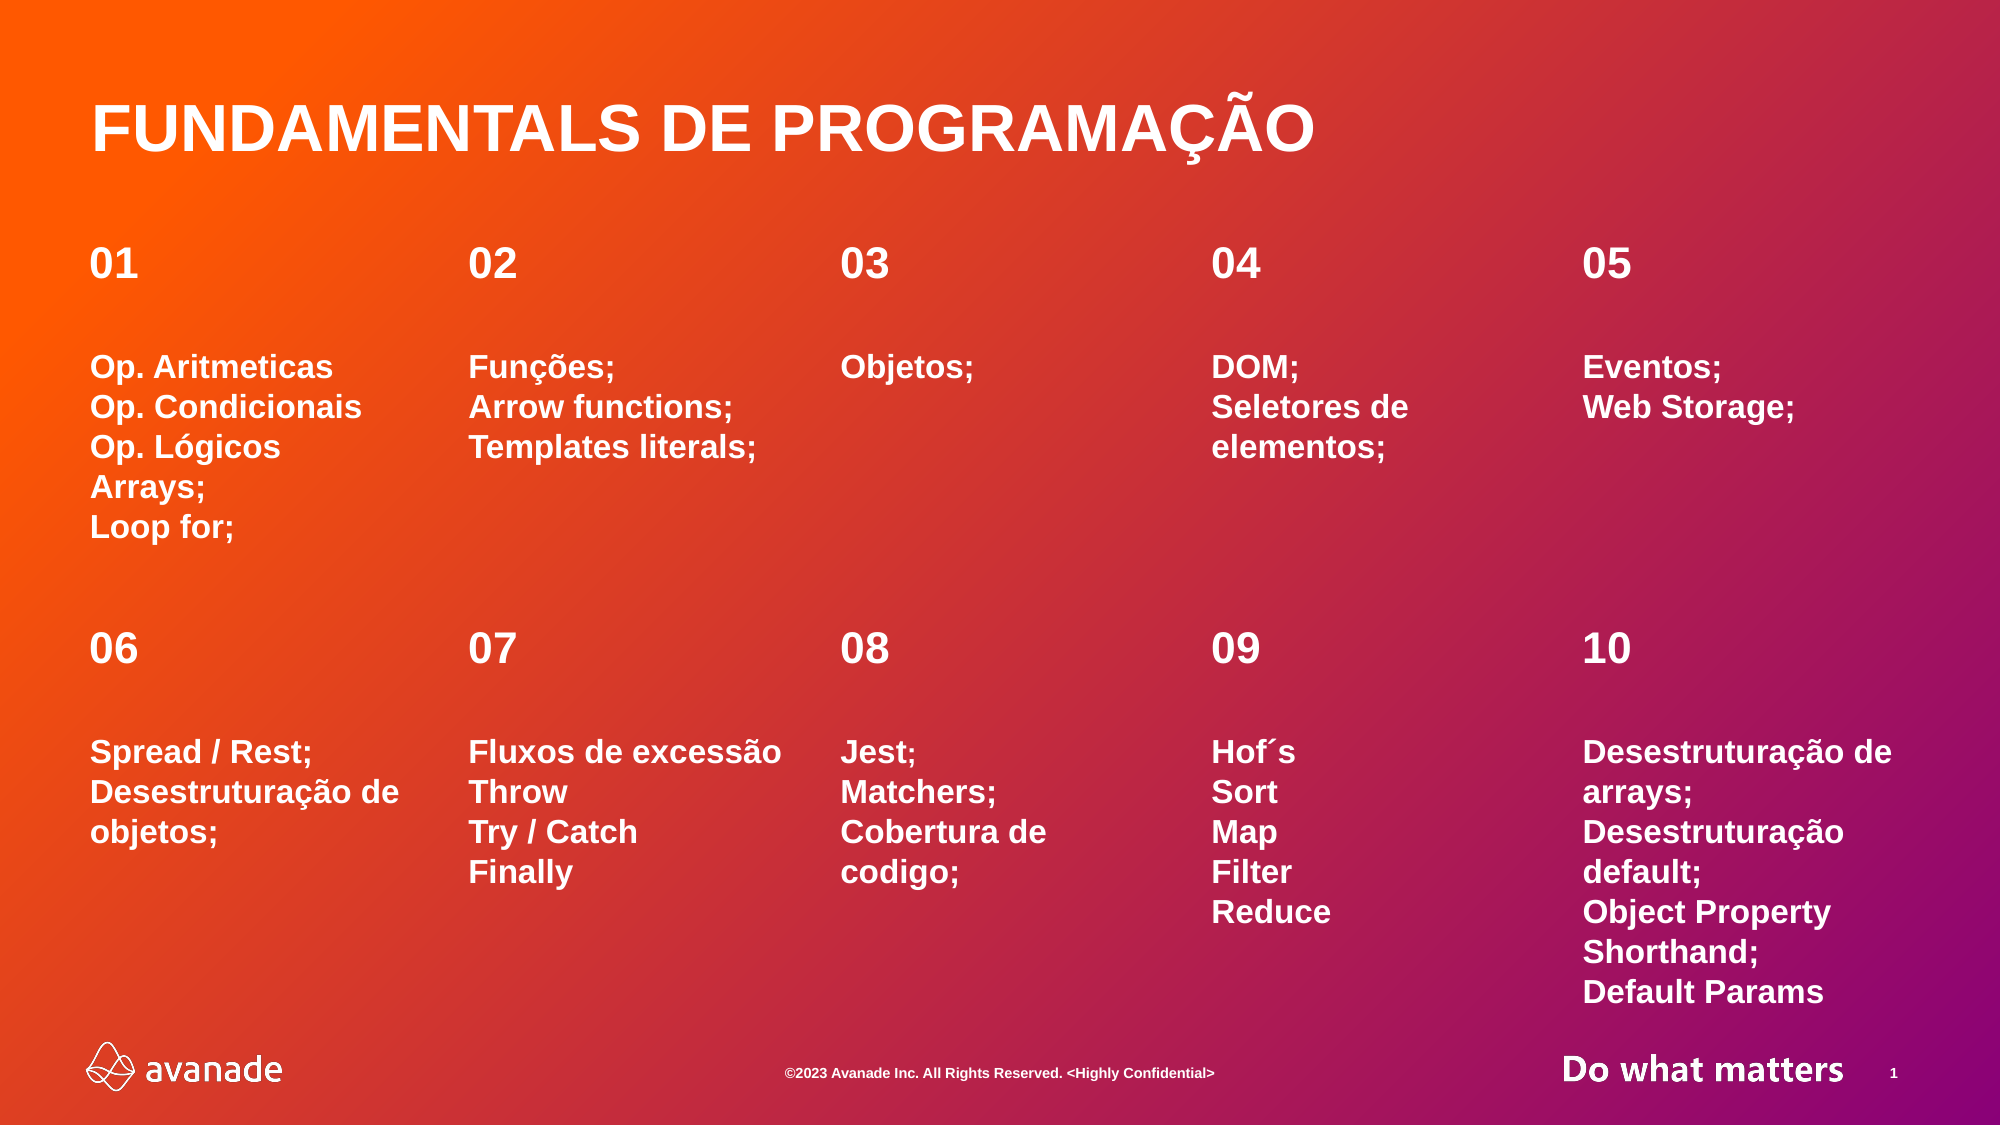

# FUNDAMENTALS DE PROGRAMAÇÃO
01
02
03
04
05
Op. Aritmeticas
Op. Condicionais
Op. Lógicos
Arrays;
Loop for;

Funções;
Arrow functions; Templates literals;

Objetos;

DOM;
Seletores de
elementos;

Eventos;
Web Storage;

06
07
08
09
10
Spread / Rest;
Desestruturação de objetos;

Fluxos de excessão
Throw
Try / Catch
Finally
Jest;
Matchers; Cobertura de codigo;

Hof´s
Sort
Map
Filter
Reduce
Desestruturação de arrays;
Desestruturação default;
Object Property Shorthand;
Default Params